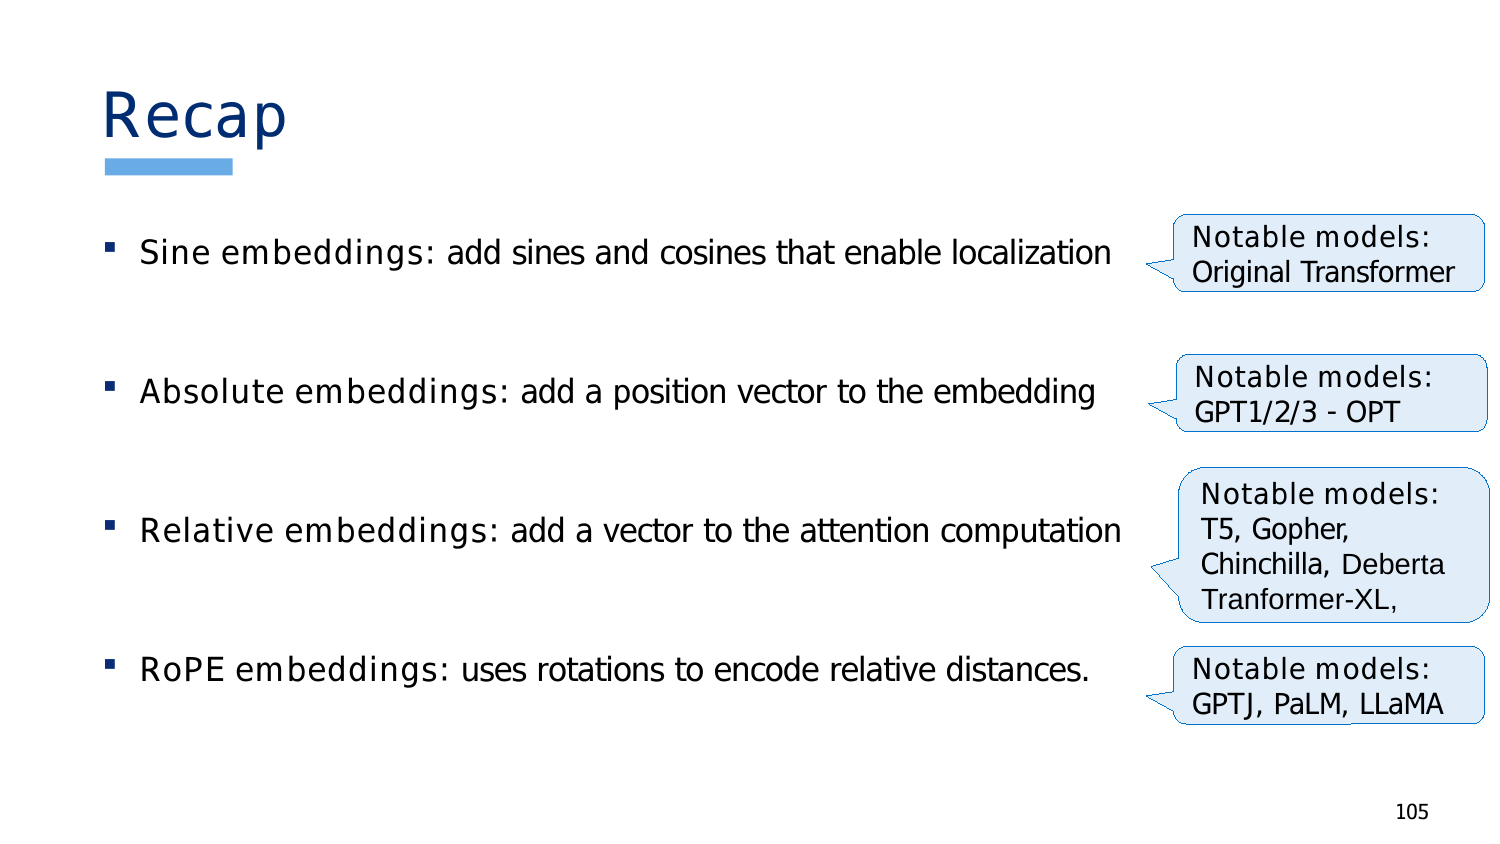

# Recap
Notable models:
Original Transformer
Sine embeddings: add sines and cosines that enable localization

Absolute embeddings: add a position vector to the embedding

Relative embeddings: add a vector to the attention computation

RoPE embeddings: uses rotations to encode relative distances.

Notable models:
GPT1/2/3 - OPT
Notable models:
T5, Gopher, Chinchilla, Deberta Tranformer-XL,
Notable models:
GPTJ, PaLM, LLaMA